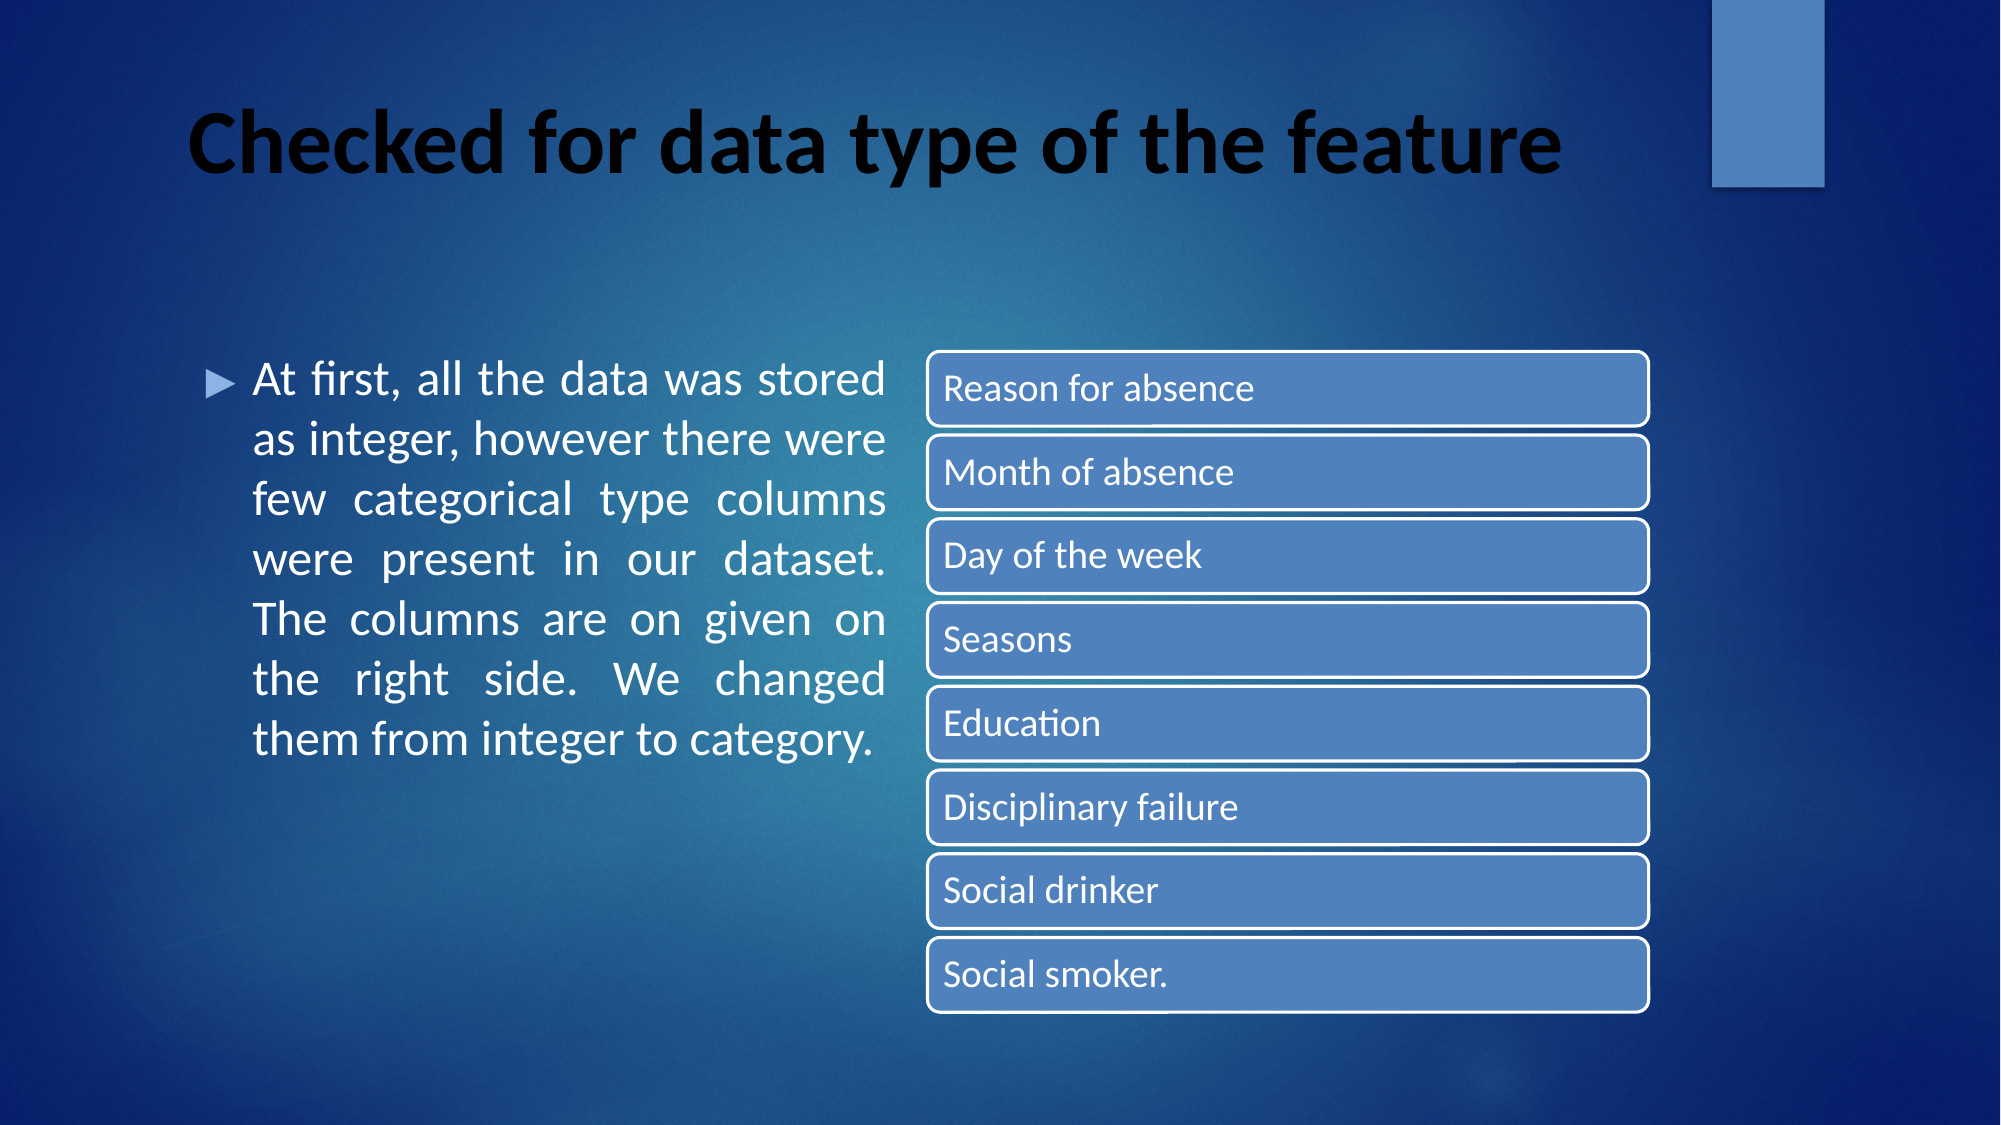

# Checked for data type of the feature
At first, all the data was stored as integer, however there were few categorical type columns were present in our dataset. The columns are on given on the right side. We changed them from integer to category.

Reason for absence

Month of absence

Day of the week

Seasons

Education

Disciplinary failure

Social drinker

Social smoker.